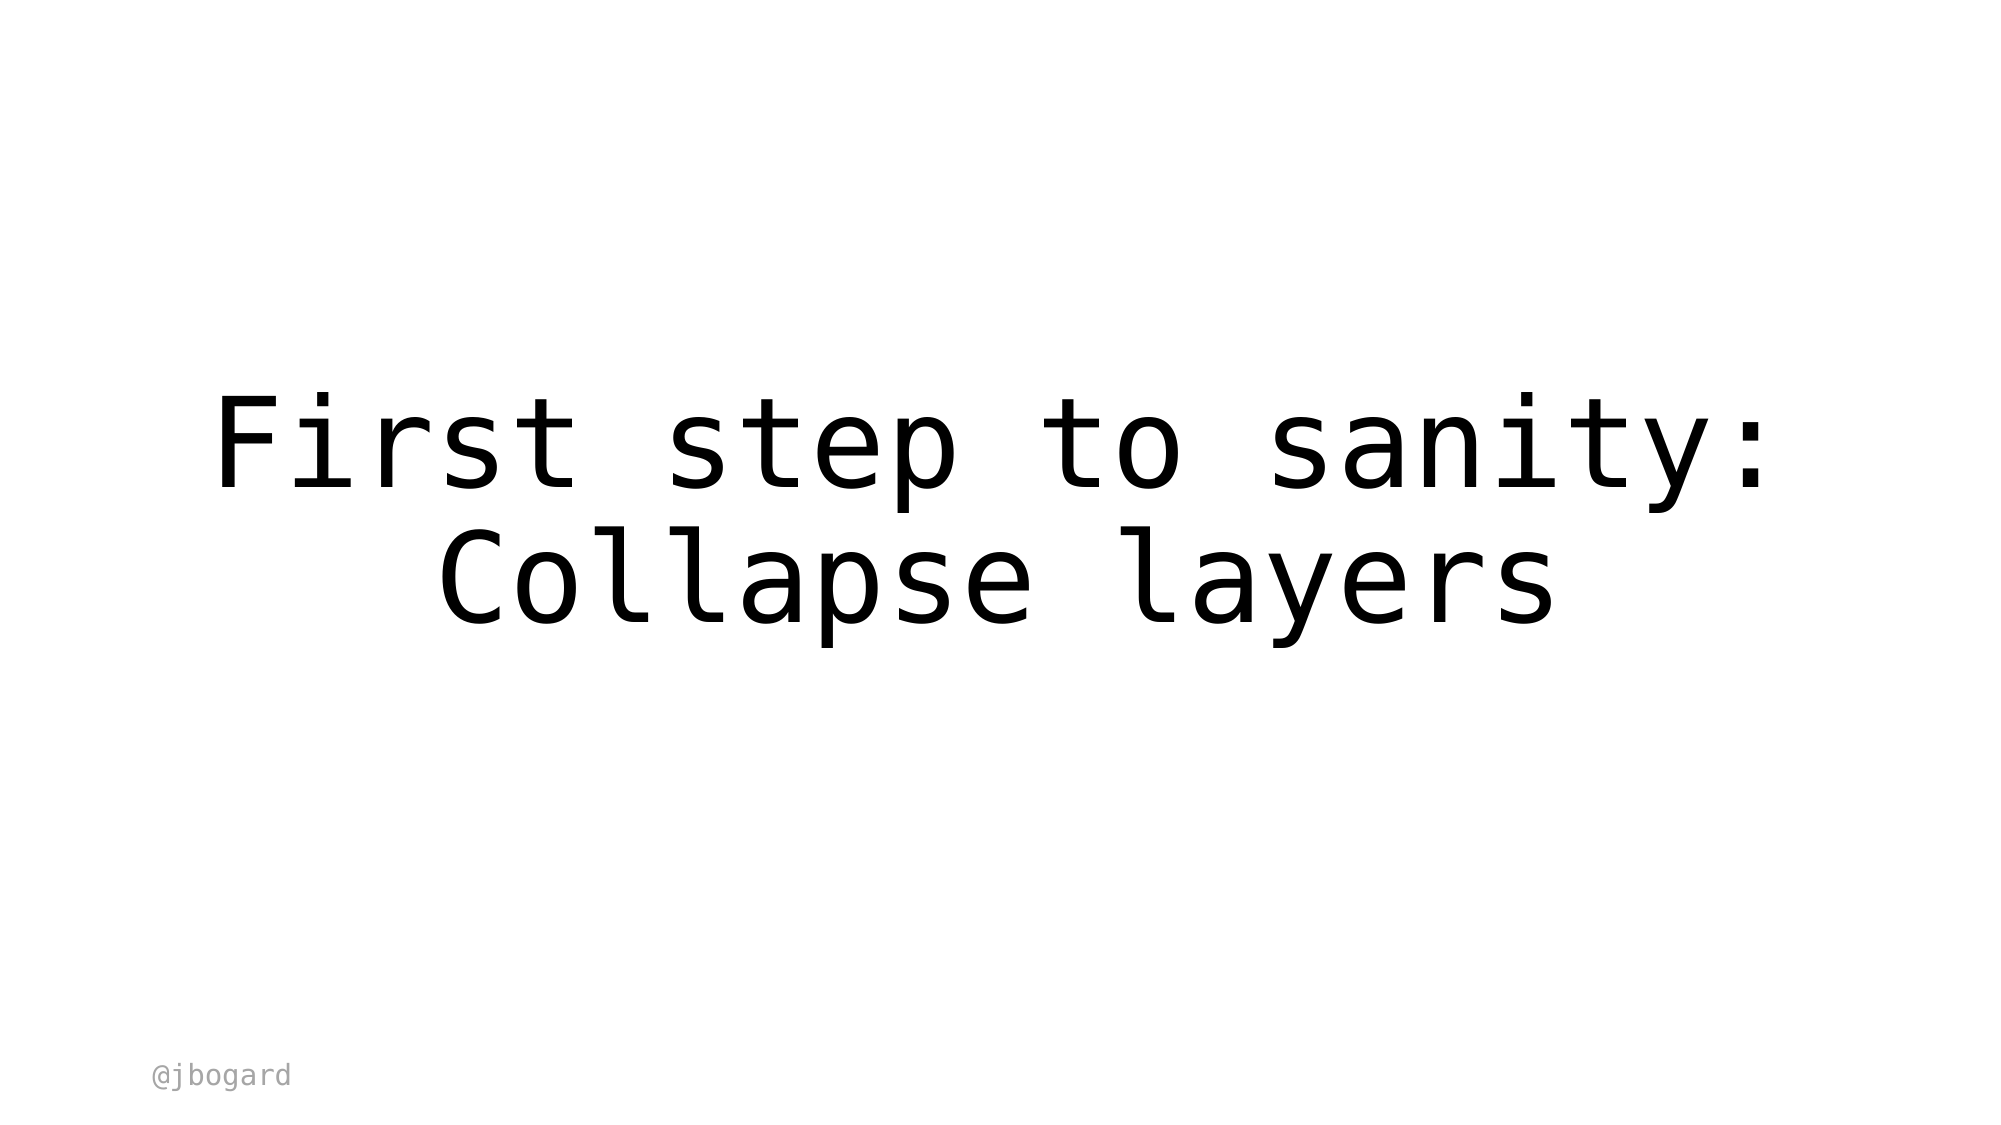

# First step to sanity: Collapse layers